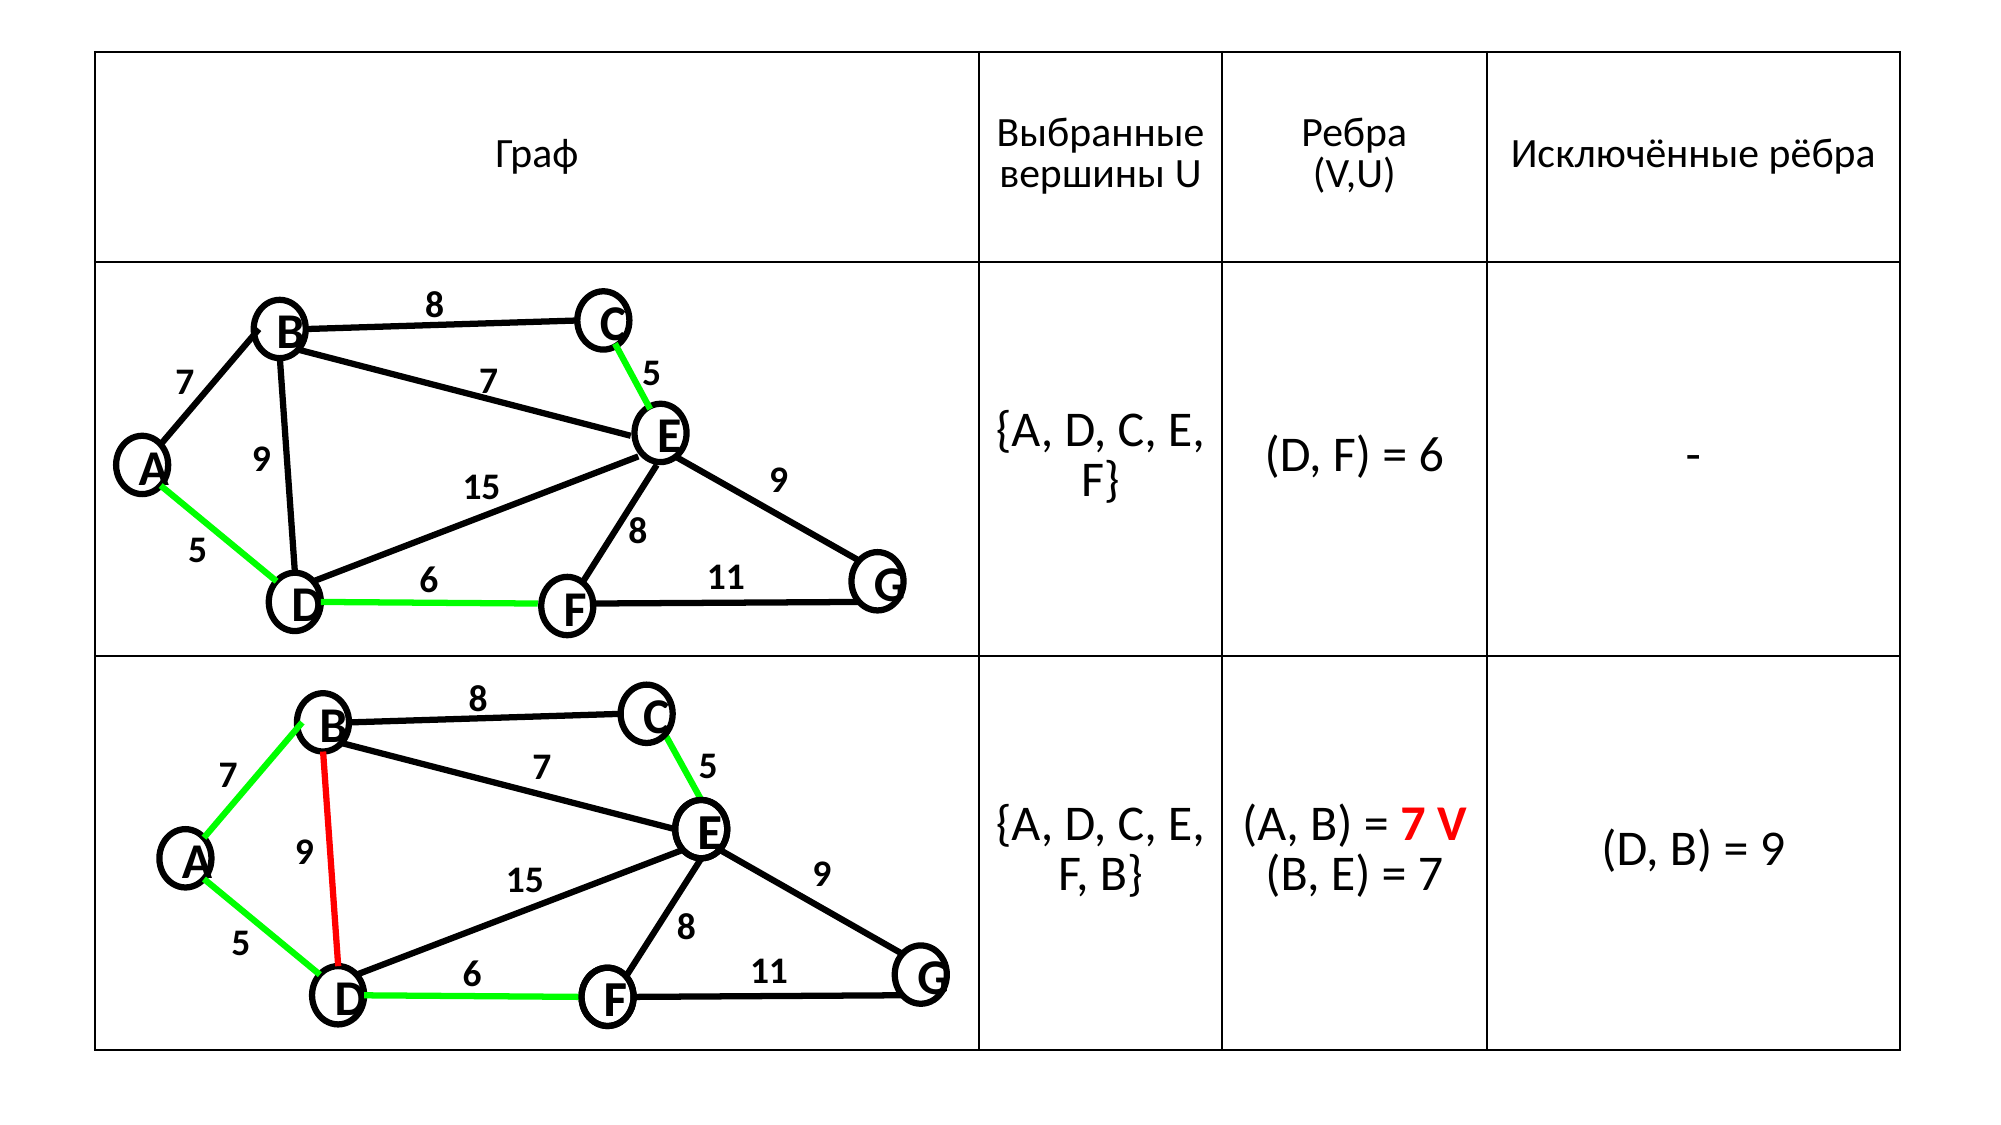

| Граф | Выбранные вершины U | Ребра (V,U) | Исключённые рёбра |
| --- | --- | --- | --- |
|  | {A, D, C, E, F} | (D, F) = 6 | - |
|  | {A, D, C, E, F, B} | (A, B) = 7 V (B, E) = 7 | (D, B) = 9 |
8
C
B
5
7
9
A
9
15
8
5
11
6
G
D
7
E
F
8
C
B
5
7
9
A
9
15
8
5
11
6
G
D
7
E
E
F
F